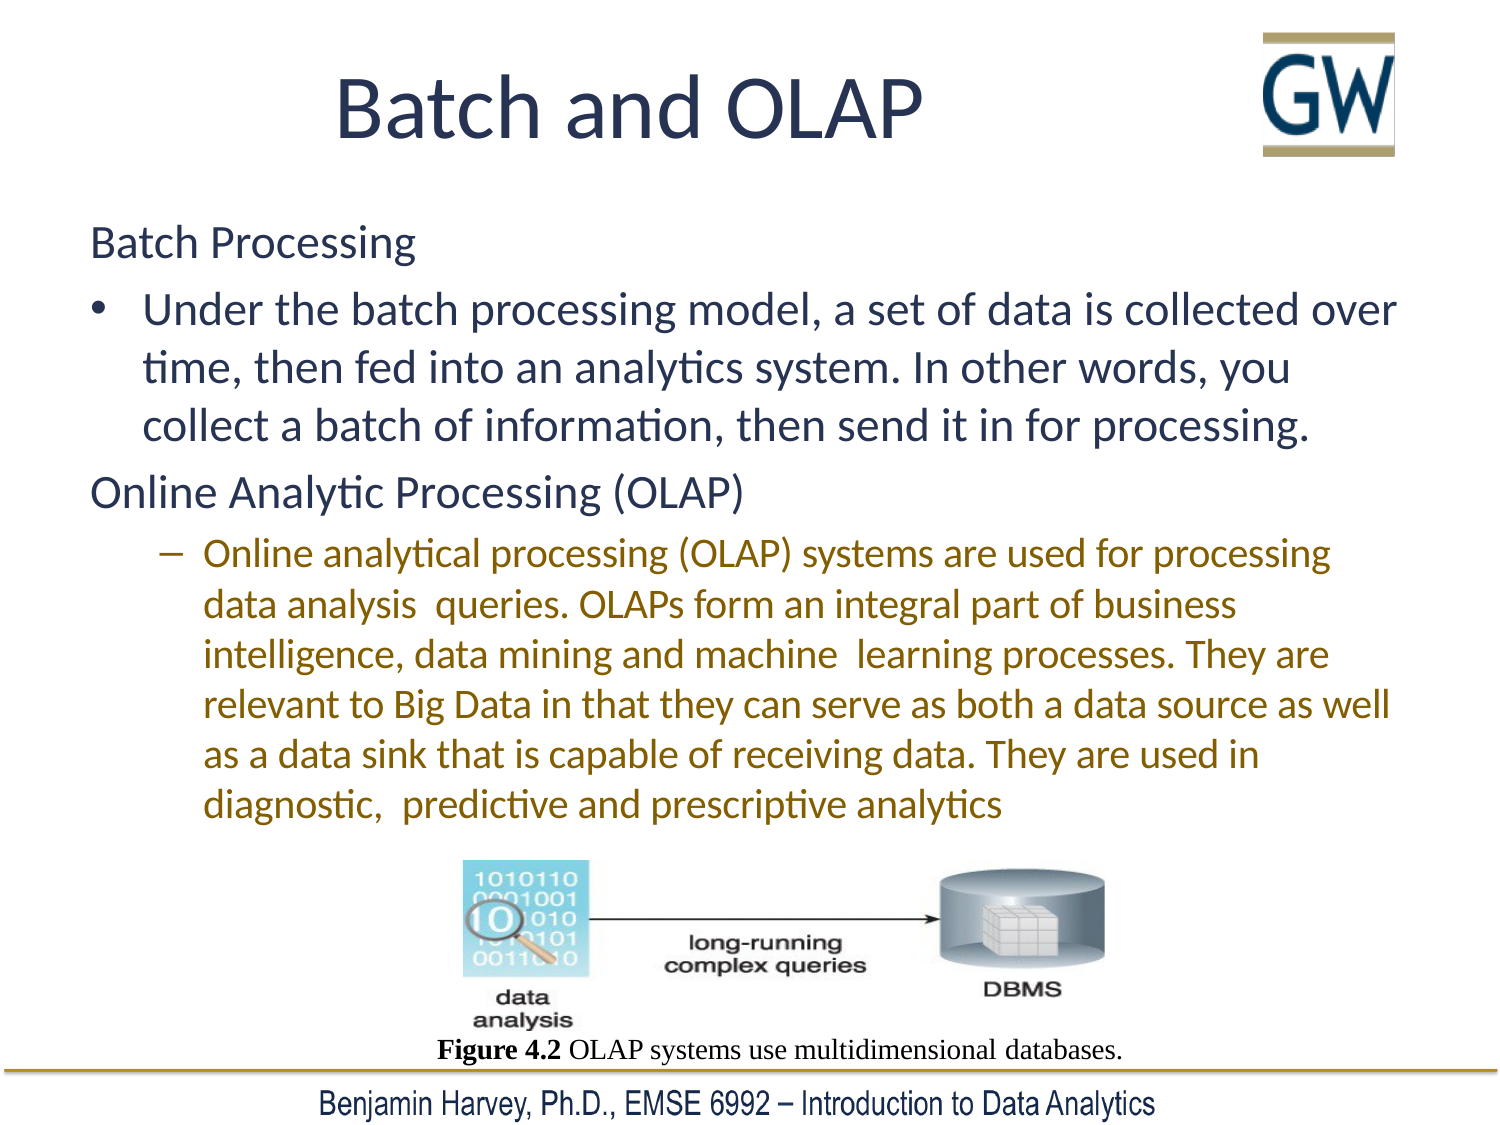

# Batch and OLAP
Batch Processing
Under the batch processing model, a set of data is collected over time, then fed into an analytics system. In other words, you collect a batch of information, then send it in for processing.
Online Analytic Processing (OLAP)
Online analytical processing (OLAP) systems are used for processing data analysis  queries. OLAPs form an integral part of business intelligence, data mining and machine  learning processes. They are relevant to Big Data in that they can serve as both a data source as well as a data sink that is capable of receiving data. They are used in diagnostic,  predictive and prescriptive analytics

Figure 4.2 OLAP systems use multidimensional databases.